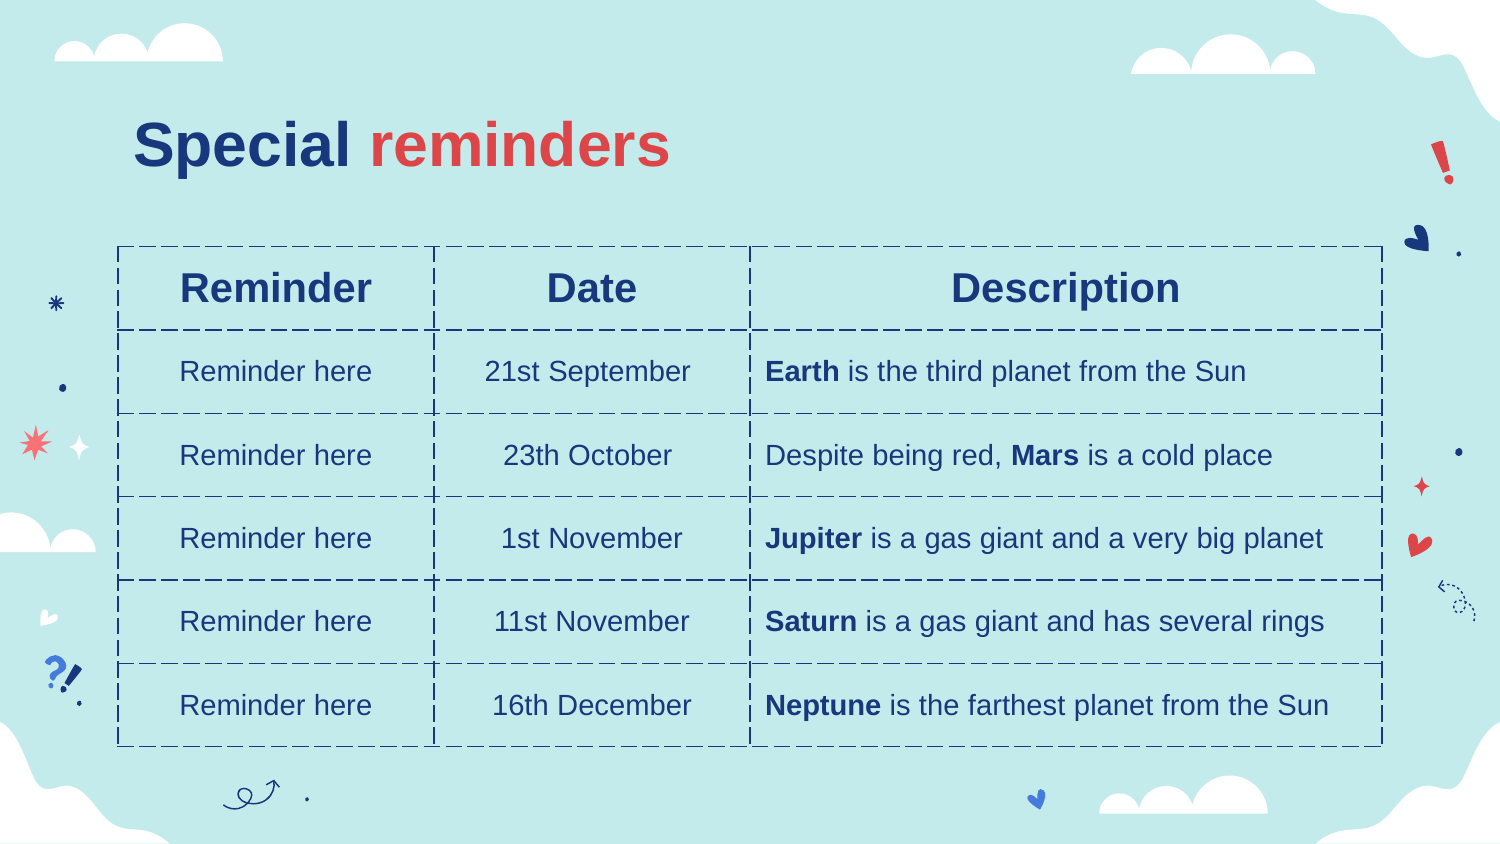

# Special reminders
| Reminder | Date | Description |
| --- | --- | --- |
| Reminder here | 21st September | Earth is the third planet from the Sun |
| Reminder here | 23th October | Despite being red, Mars is a cold place |
| Reminder here | 1st November | Jupiter is a gas giant and a very big planet |
| Reminder here | 11st November | Saturn is a gas giant and has several rings |
| Reminder here | 16th December | Neptune is the farthest planet from the Sun |